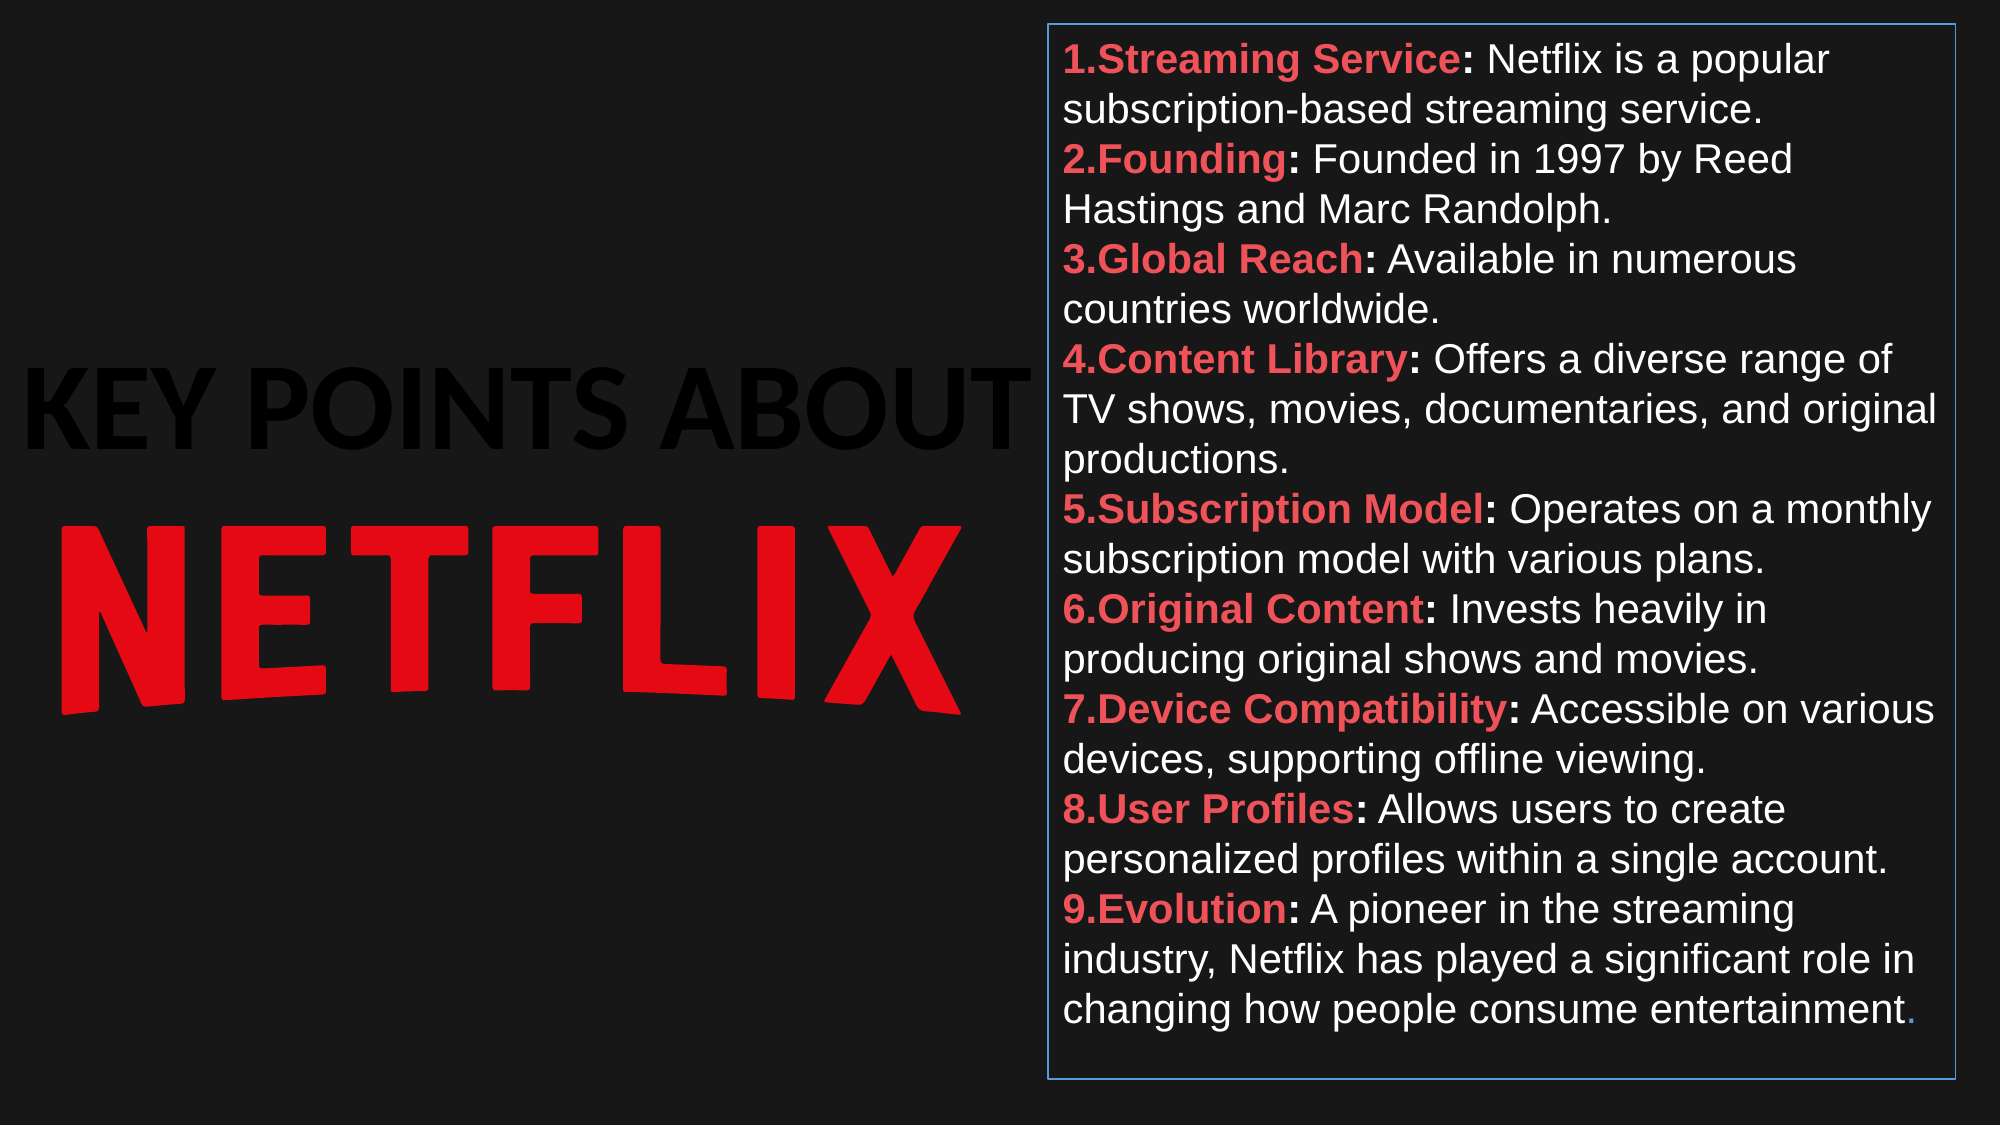

Streaming Service: Netflix is a popular subscription-based streaming service.
Founding: Founded in 1997 by Reed Hastings and Marc Randolph.
Global Reach: Available in numerous countries worldwide.
Content Library: Offers a diverse range of TV shows, movies, documentaries, and original productions.
Subscription Model: Operates on a monthly subscription model with various plans.
Original Content: Invests heavily in producing original shows and movies.
Device Compatibility: Accessible on various devices, supporting offline viewing.
User Profiles: Allows users to create personalized profiles within a single account.
Evolution: A pioneer in the streaming industry, Netflix has played a significant role in changing how people consume entertainment.

KEY POINTS ABOUT